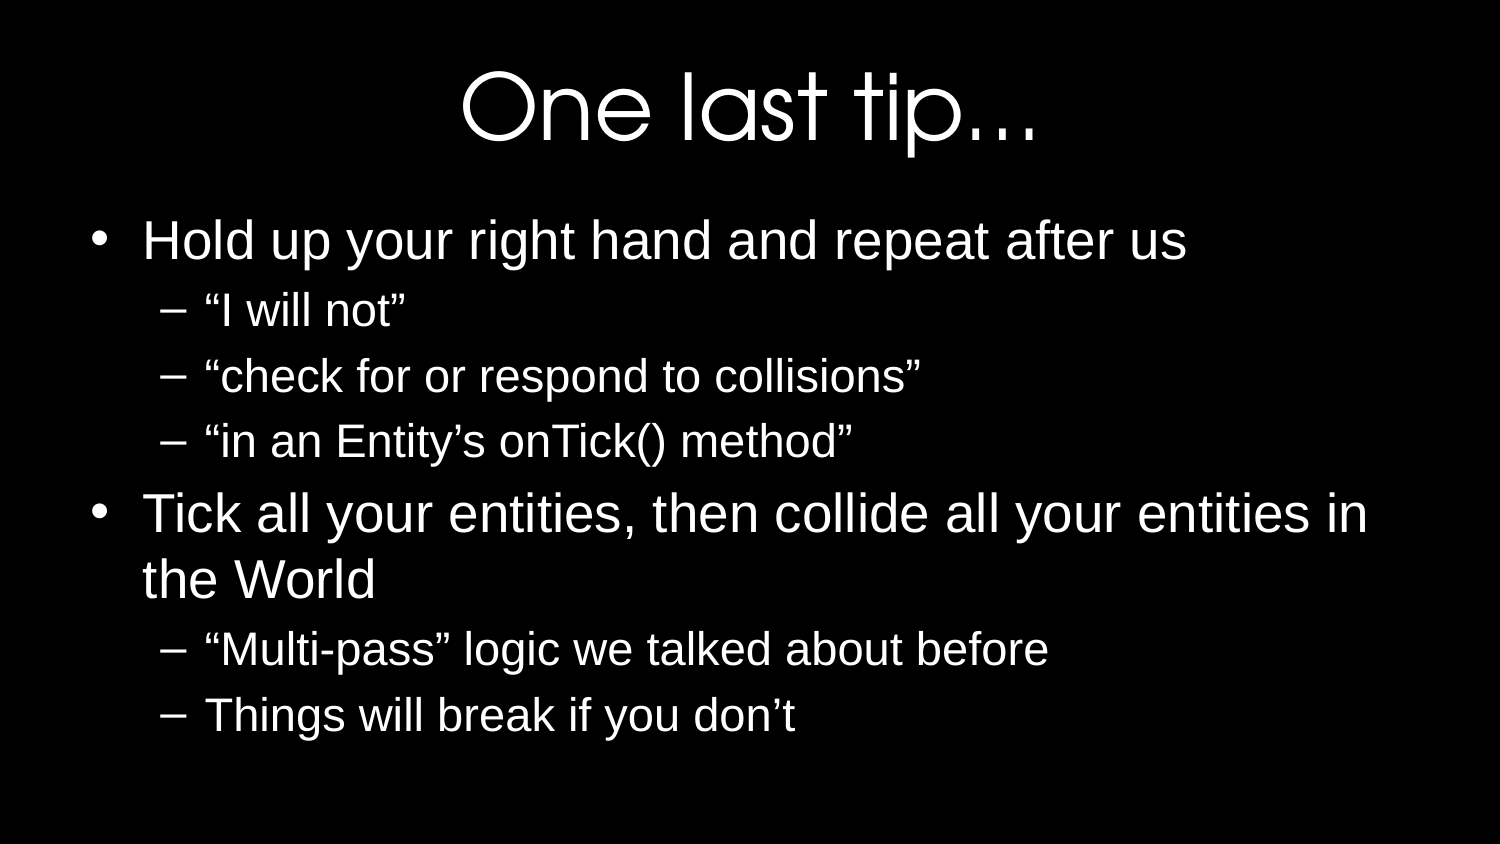

# One last tip…
Hold up your right hand and repeat after us
“I will not”
“check for or respond to collisions”
“in an Entity’s onTick() method”
Tick all your entities, then collide all your entities in the World
“Multi-pass” logic we talked about before
Things will break if you don’t